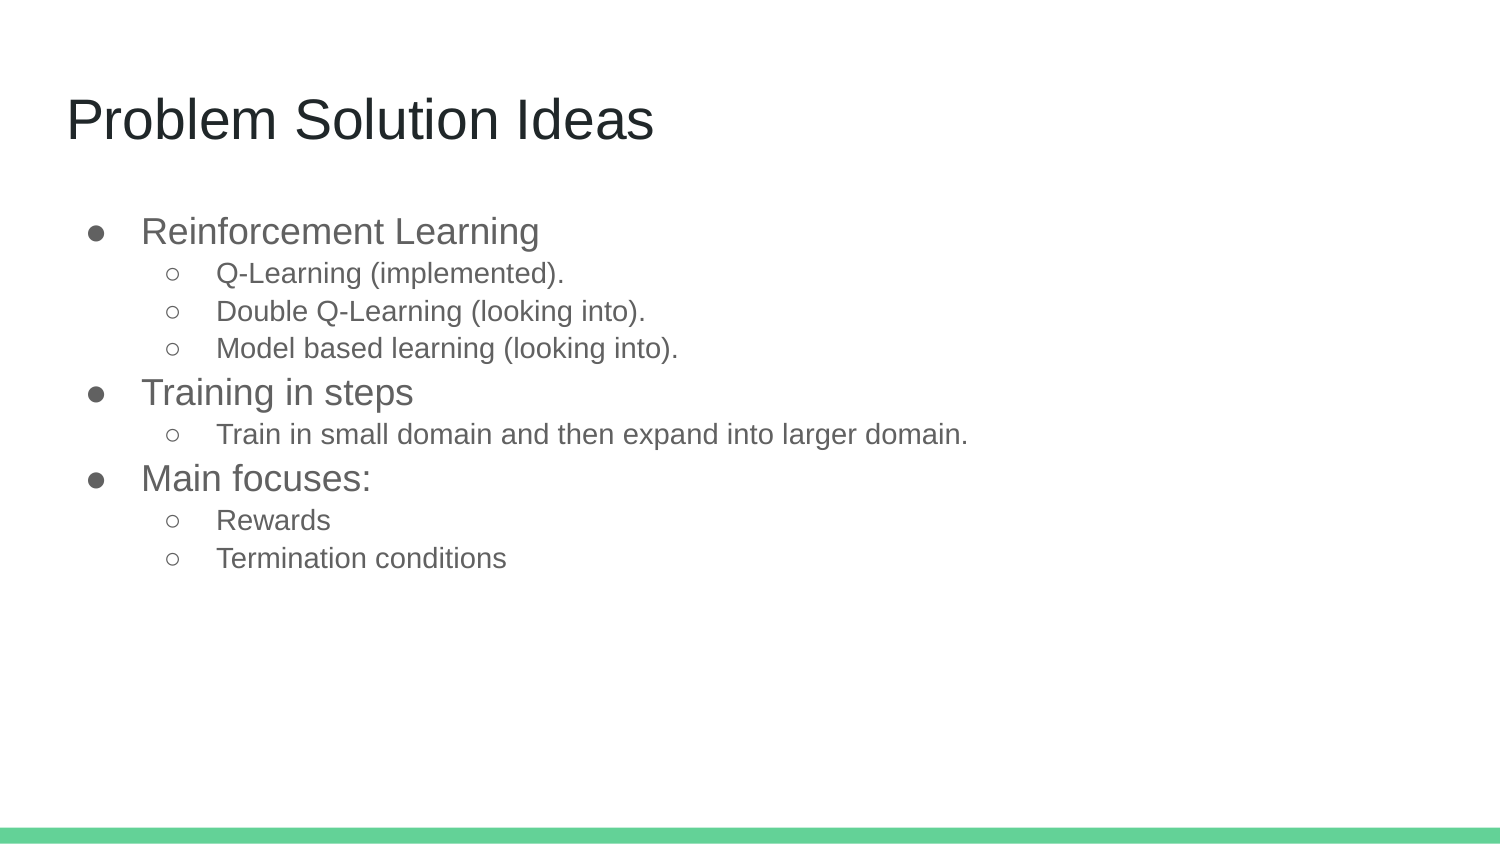

# Problem Solution Ideas
Reinforcement Learning
Q-Learning (implemented).
Double Q-Learning (looking into).
Model based learning (looking into).
Training in steps
Train in small domain and then expand into larger domain.
Main focuses:
Rewards
Termination conditions